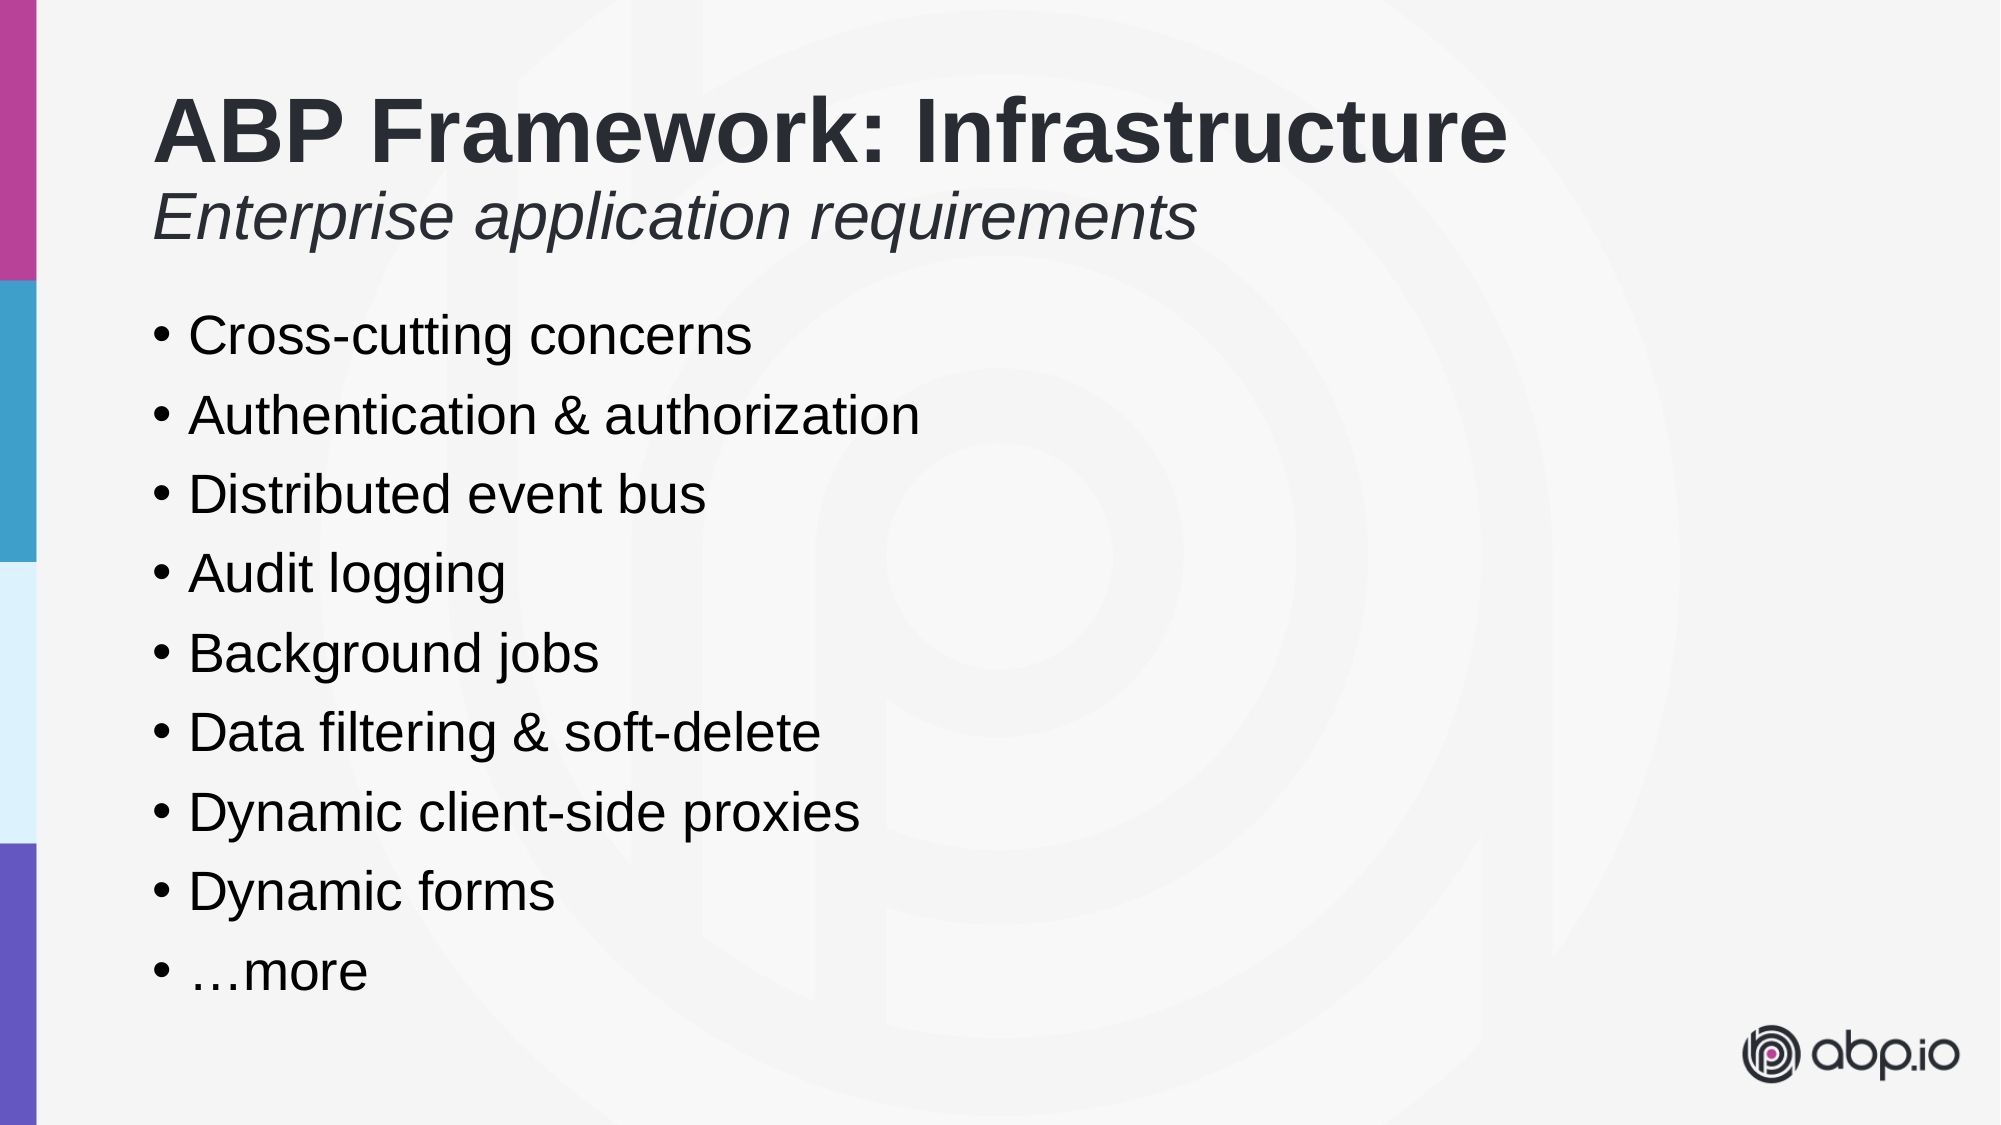

# ABP Framework: Infrastructure Enterprise application requirements
Cross-cutting concerns
Authentication & authorization
Distributed event bus
Audit logging
Background jobs
Data filtering & soft-delete
Dynamic client-side proxies
Dynamic forms
…more